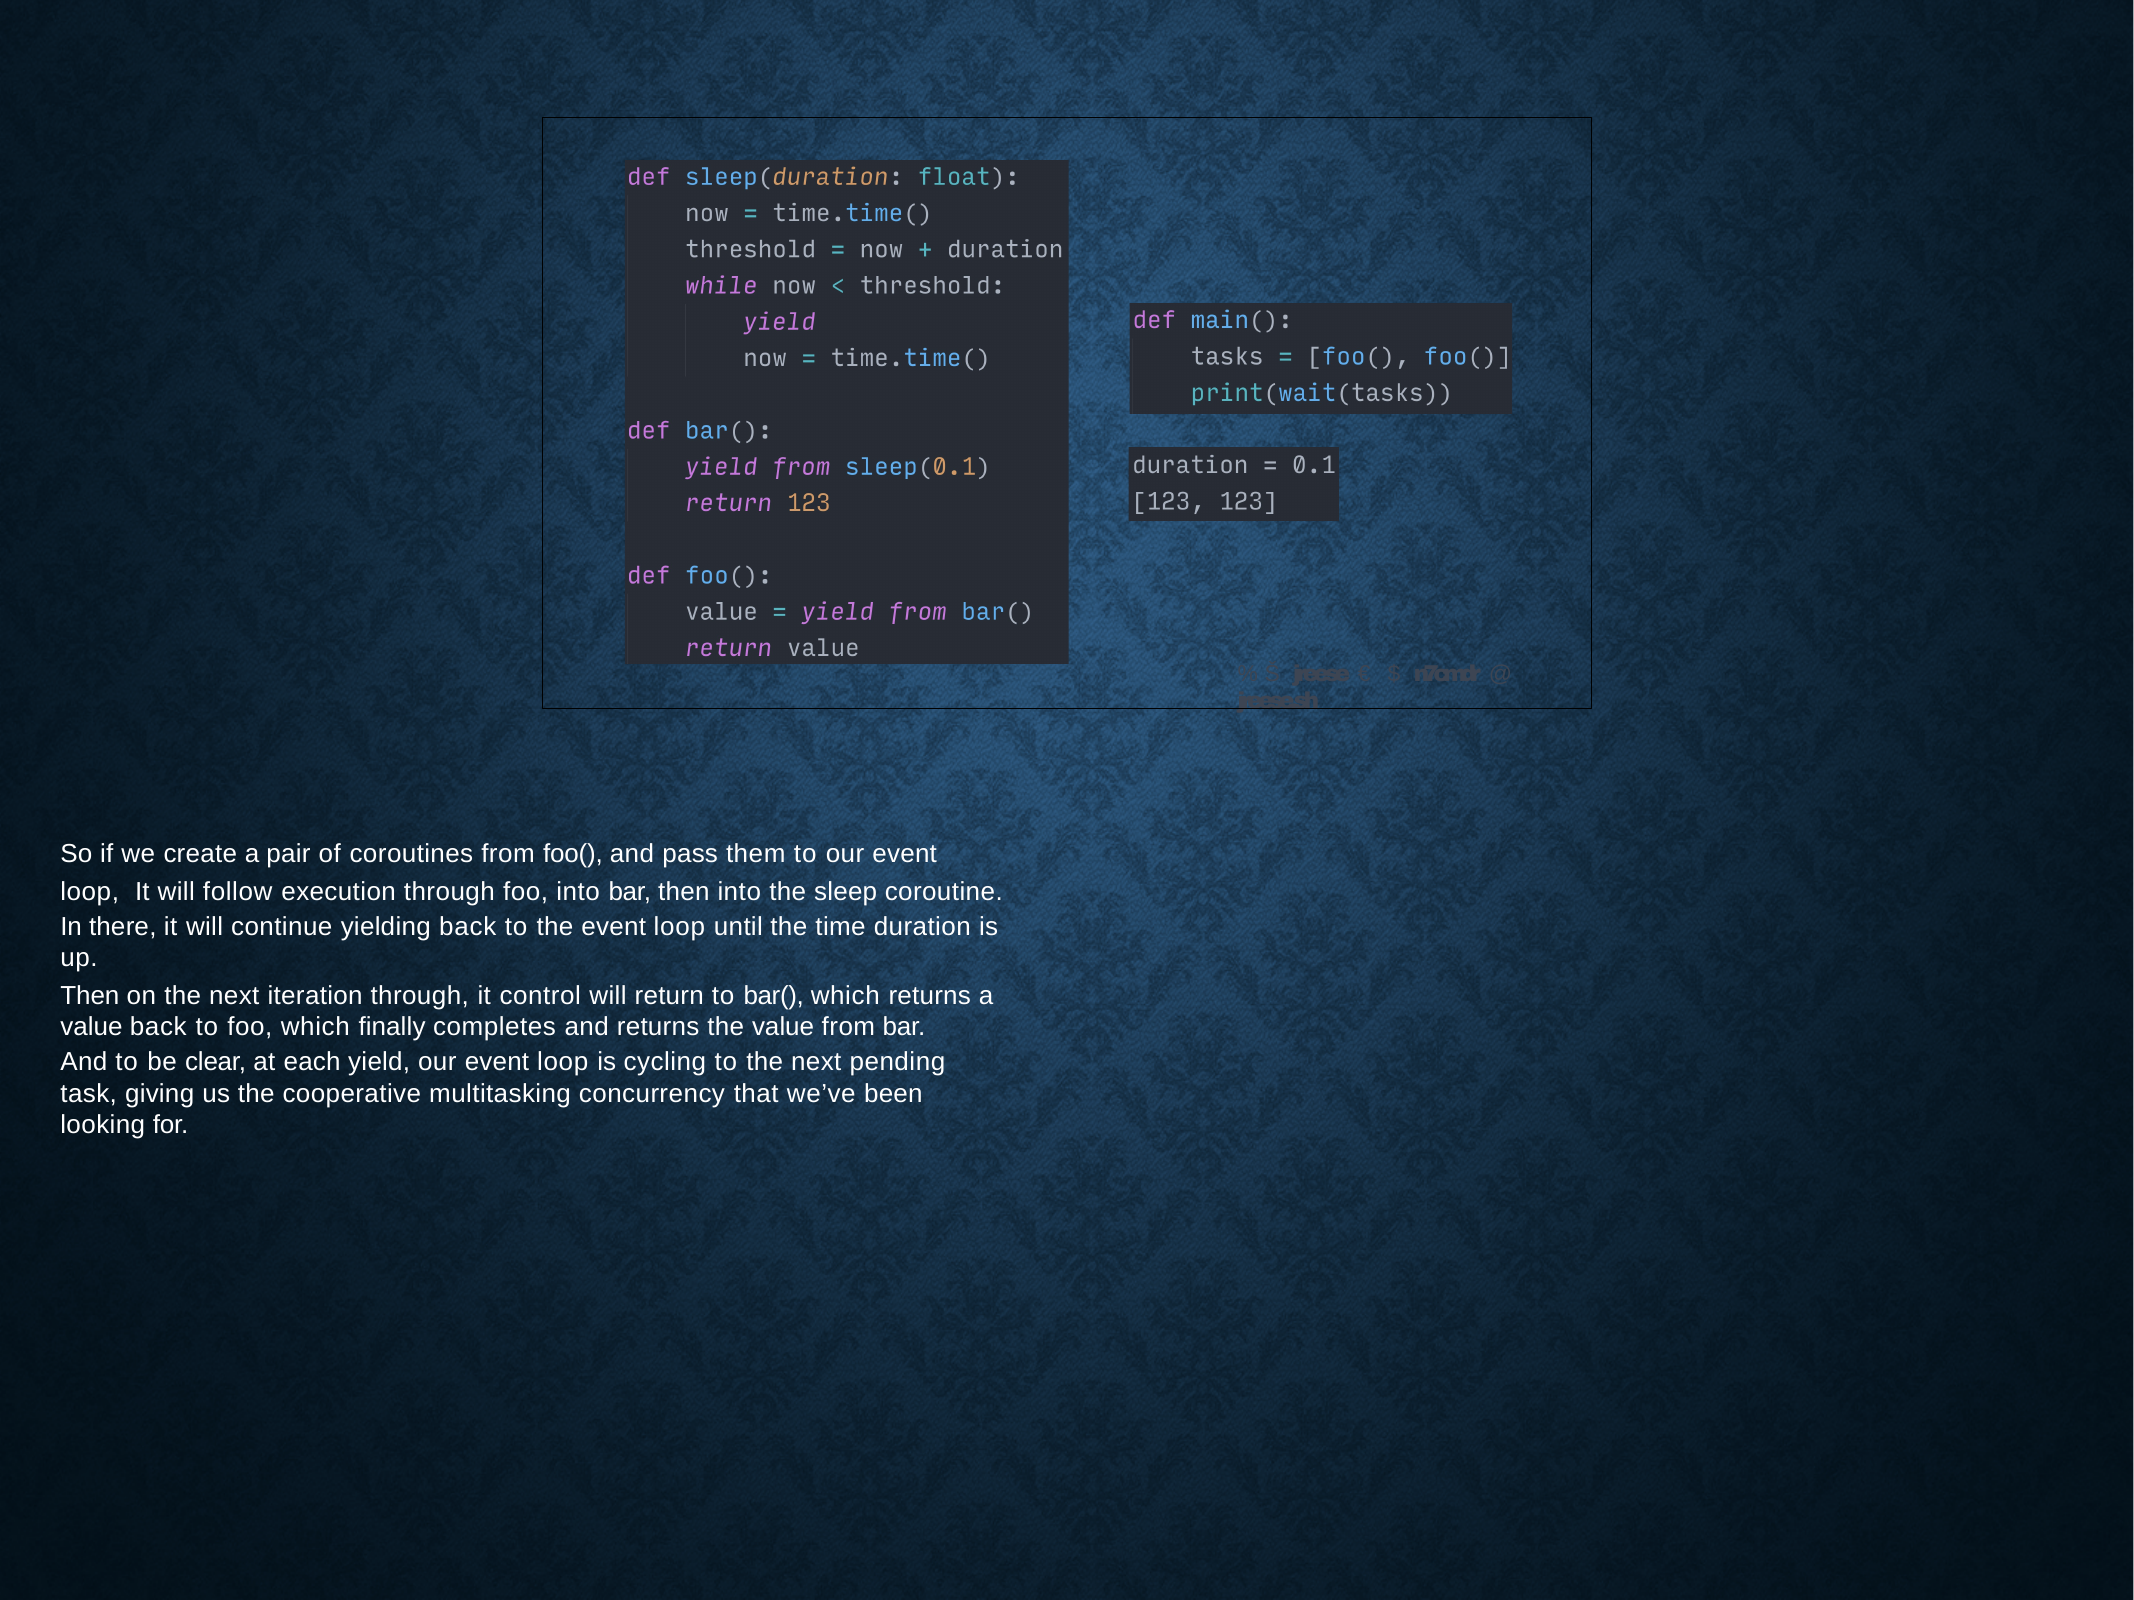

% Š jreese € $ n7cmdr @ jreese.sh
So if we create a pair of coroutines from foo(), and pass them to our event loop,  It will follow execution through foo, into bar, then into the sleep coroutine.
In there, it will continue yielding back to the event loop until the time duration is up.
Then on the next iteration through, it control will return to bar(), which returns a value back to foo, which finally completes and returns the value from bar.
And to be clear, at each yield, our event loop is cycling to the next pending task, giving us the cooperative multitasking concurrency that we’ve been looking for.